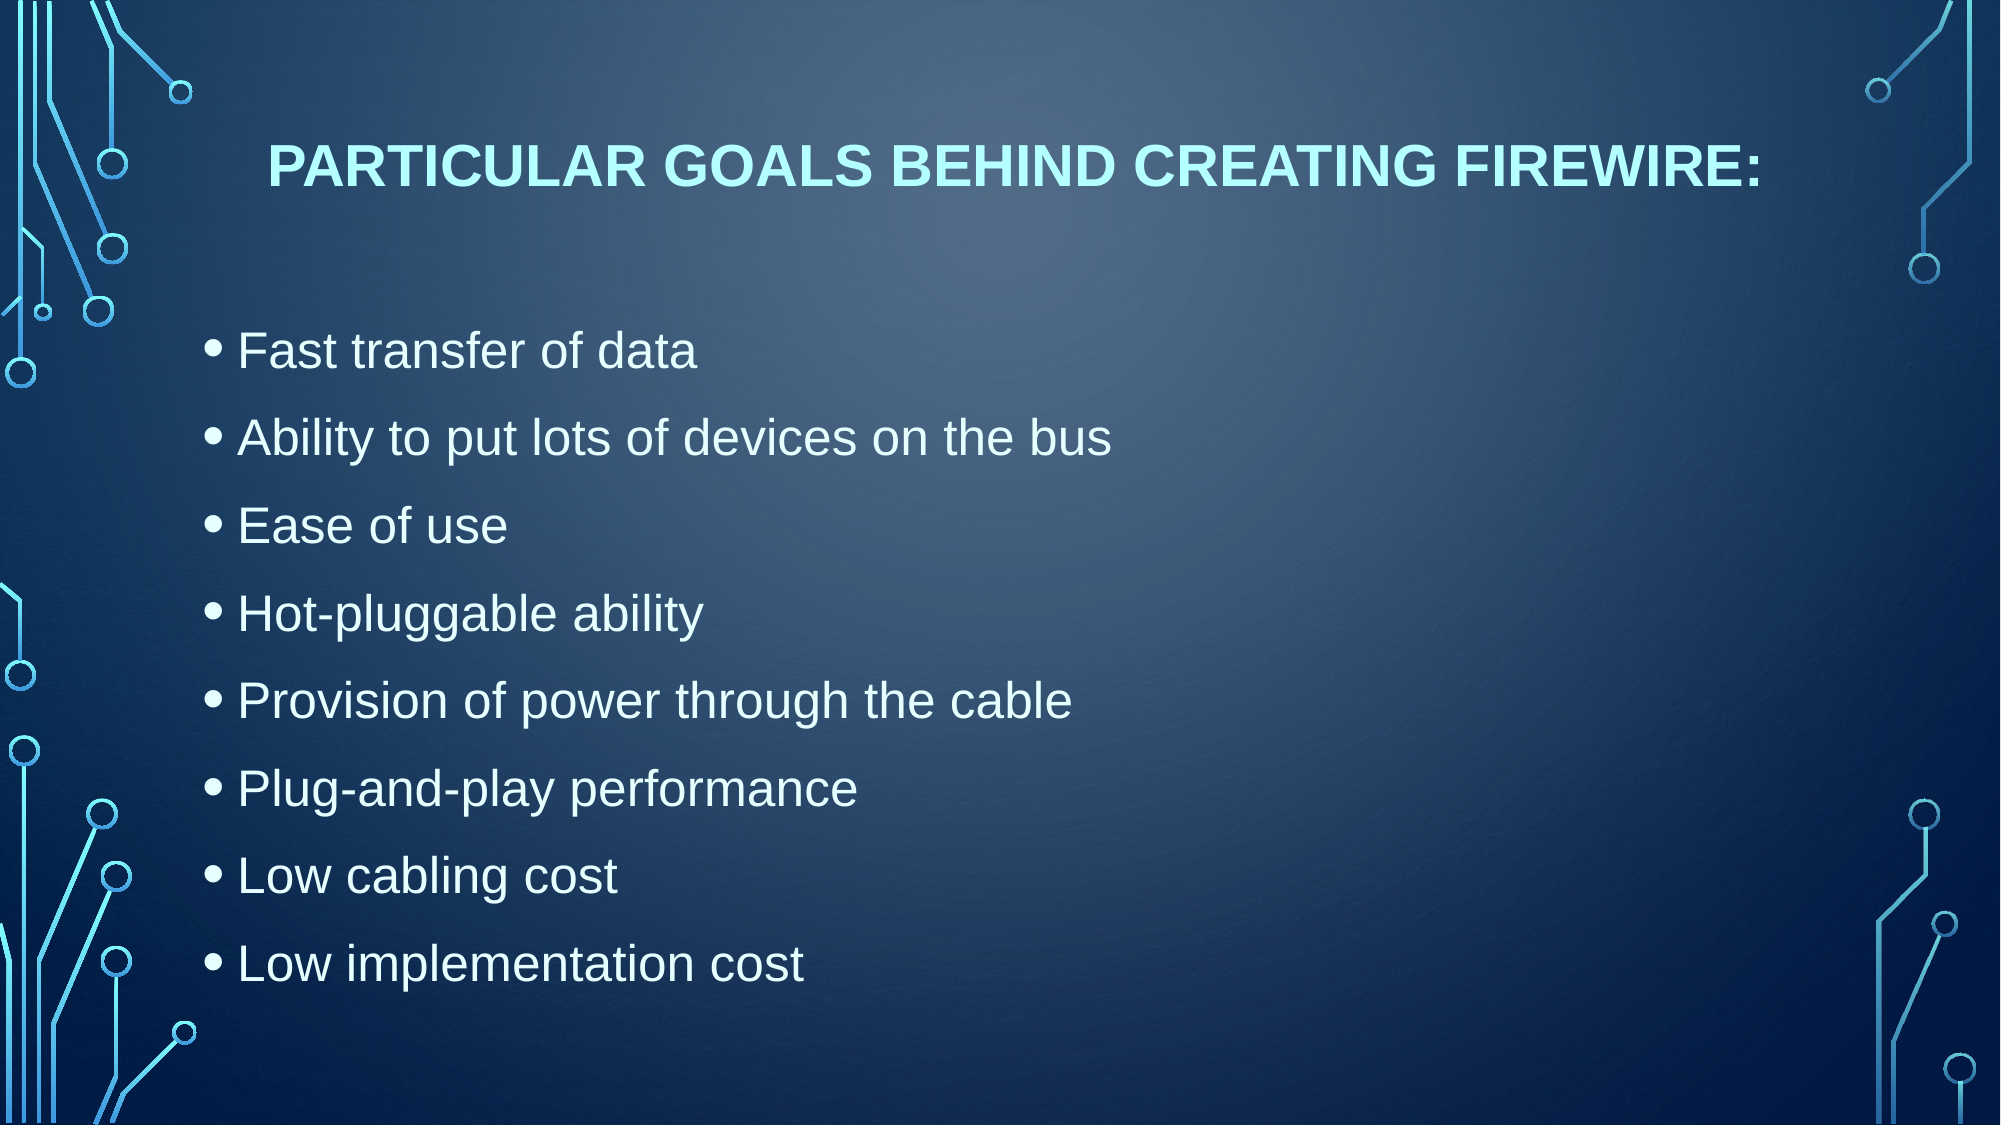

# Particular goals behind creating firewire:
Fast transfer of data
Ability to put lots of devices on the bus
Ease of use
Hot-pluggable ability
Provision of power through the cable
Plug-and-play performance
Low cabling cost
Low implementation cost